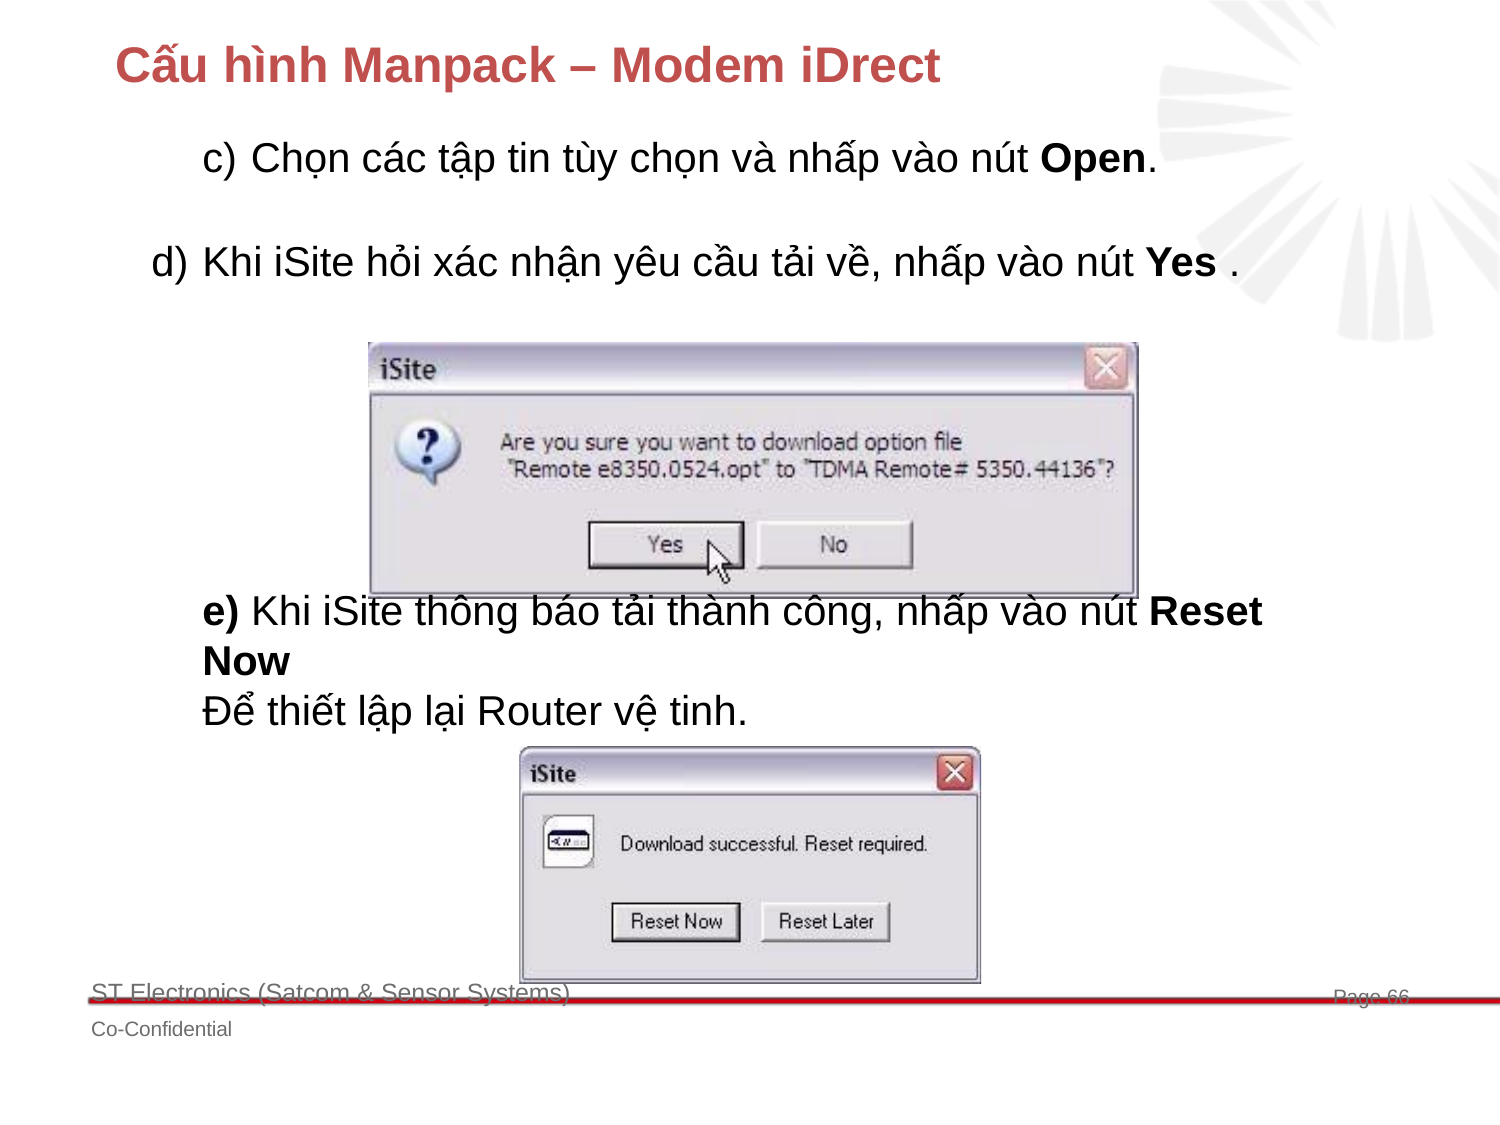

# Cấu hình Manpack – Modem iDrect
Chọn các tập tin tùy chọn và nhấp vào nút Open.

Khi iSite hỏi xác nhận yêu cầu tải về, nhấp vào nút Yes .

e) Khi iSite thông báo tải thành công, nhấp vào nút Reset Now
Để thiết lập lại Router vệ tinh.

ST Electronics (Satcom & Sensor Systems)
Co-Confidential
Page 66